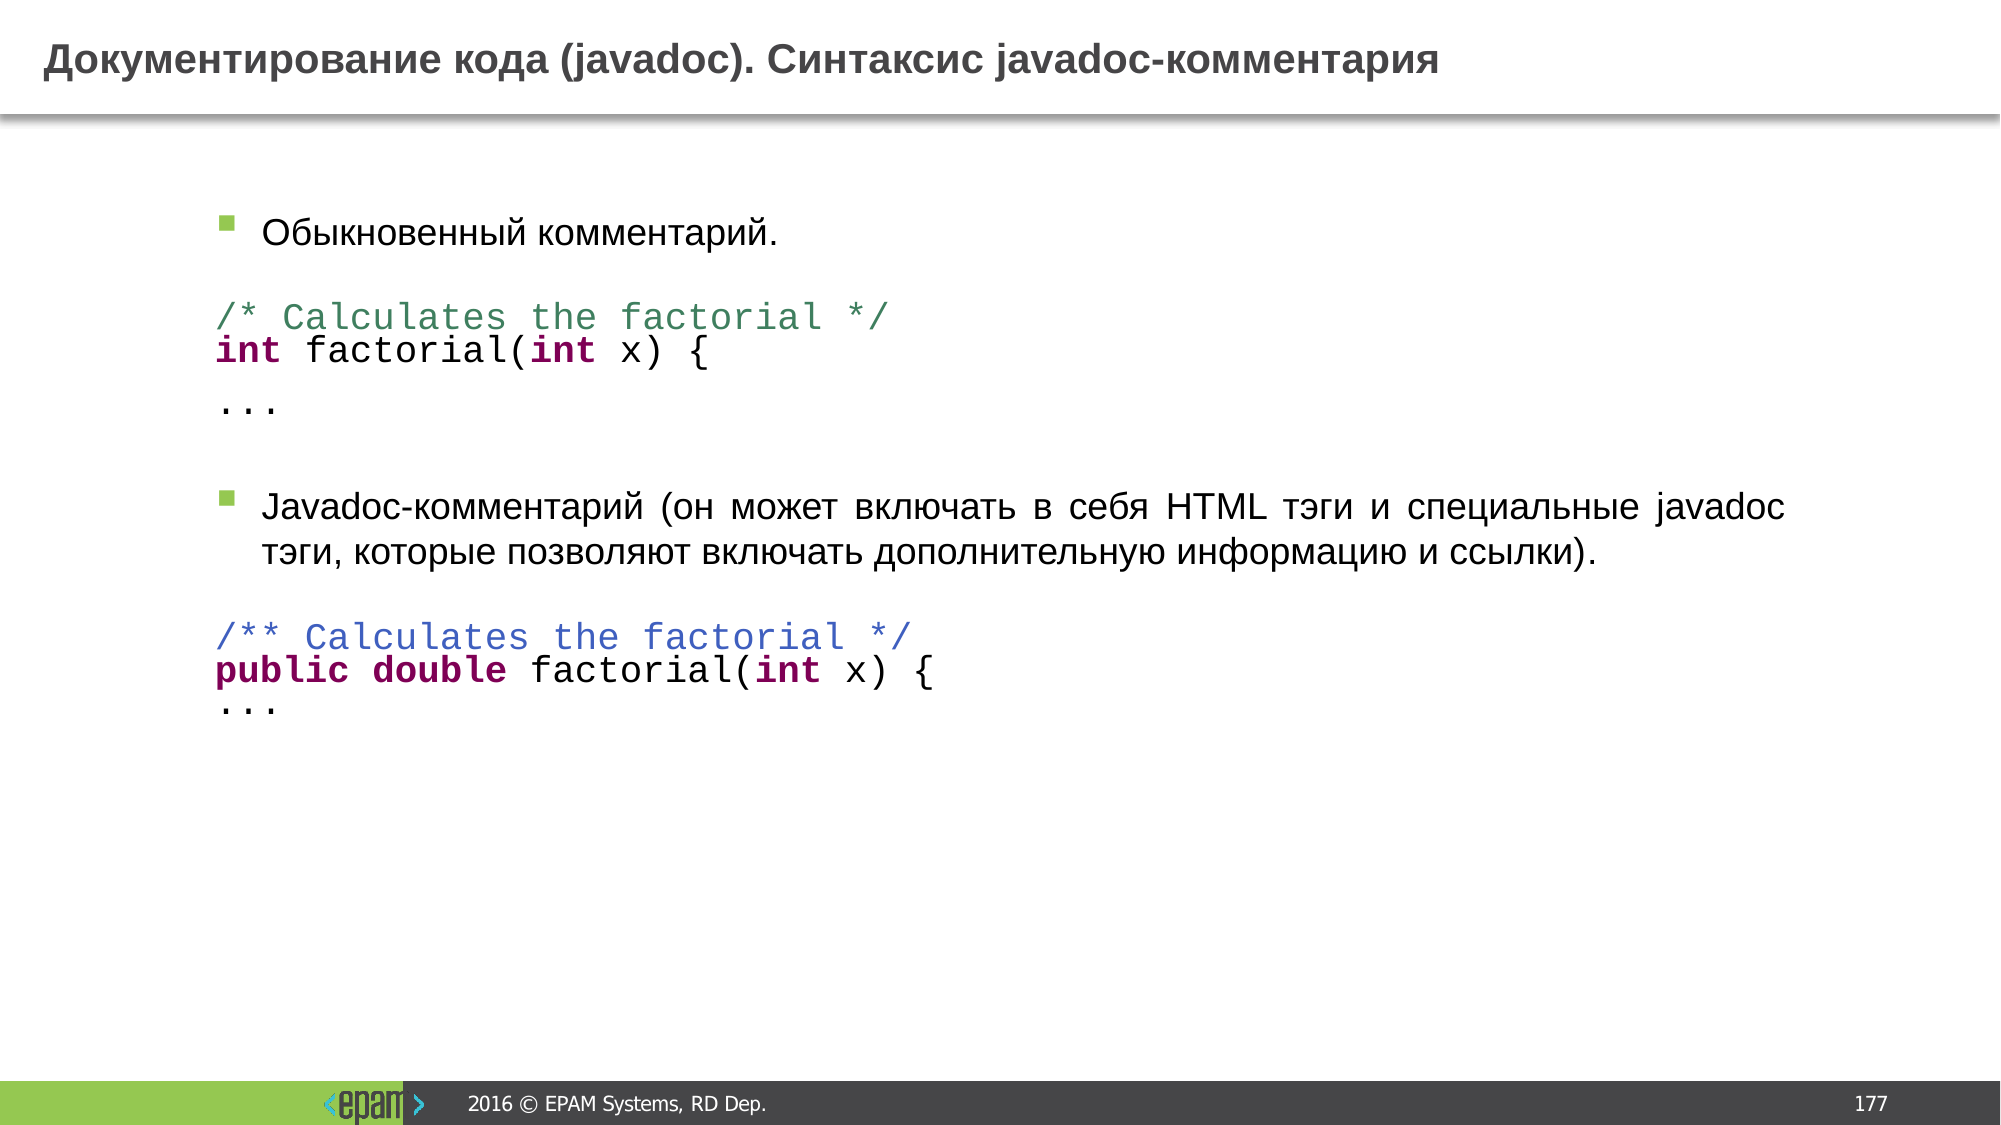

# Документирование кода (javadoc). Синтаксис javadoc-комментария
Обыкновенный комментарий.

/* Calculates the factorial */
int factorial(int x) {
...

Javadoc-комментарий (он может включать в себя HTML тэги и специальные javadoc тэги, которые позволяют включать дополнительную информацию и ссылки).

/** Calculates the factorial */
public double factorial(int x) {
...

2016 © EPAM Systems, RD Dep.
177